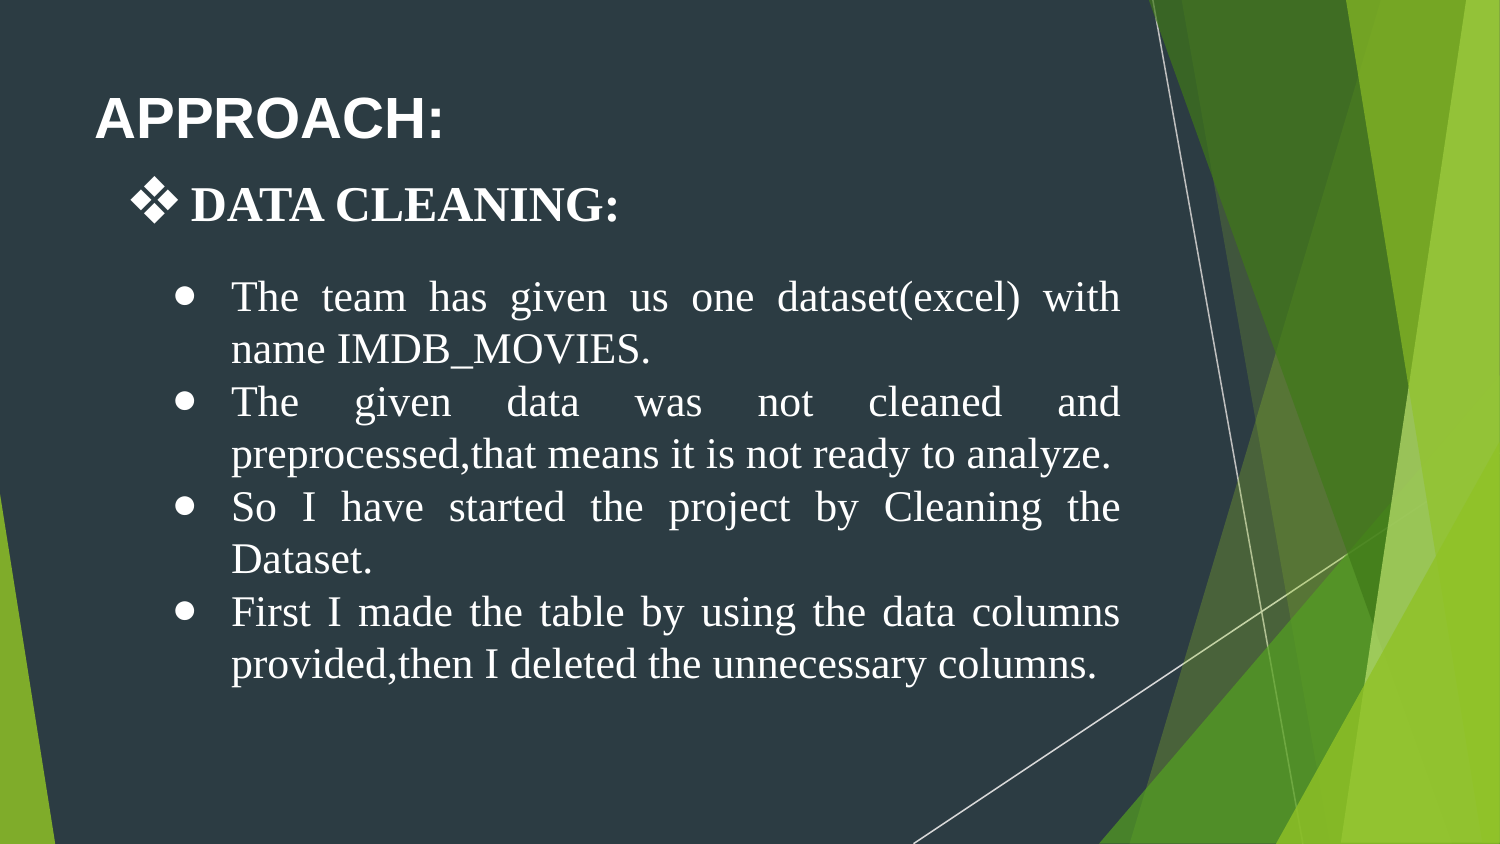

# APPROACH:
DATA CLEANING:
The team has given us one dataset(excel) with name IMDB_MOVIES.
The given data was not cleaned and preprocessed,that means it is not ready to analyze.
So I have started the project by Cleaning the Dataset.
First I made the table by using the data columns provided,then I deleted the unnecessary columns.